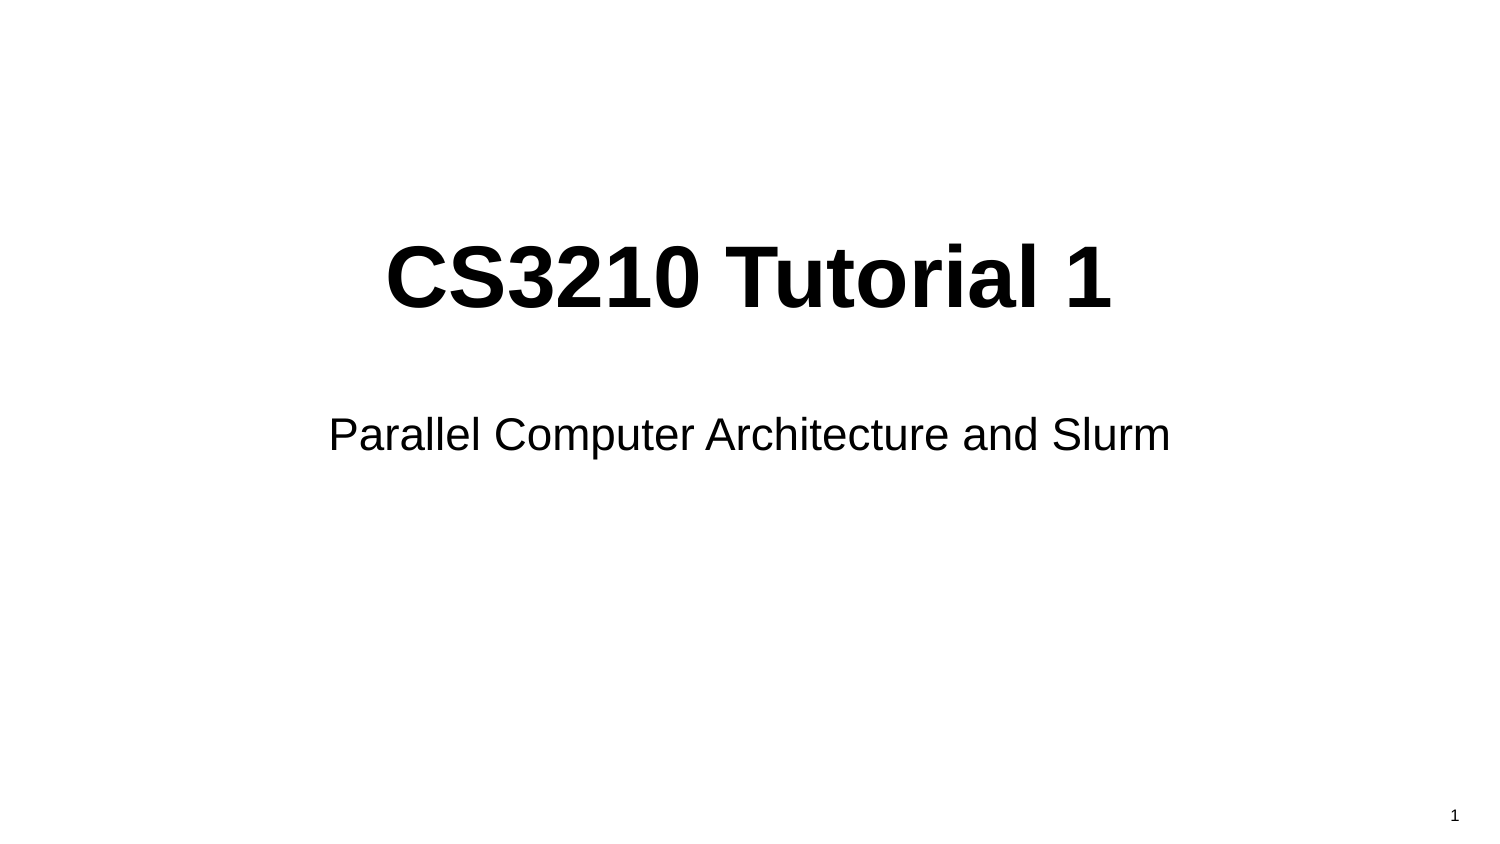

# CS3210 Tutorial 1
Parallel Computer Architecture and Slurm

1